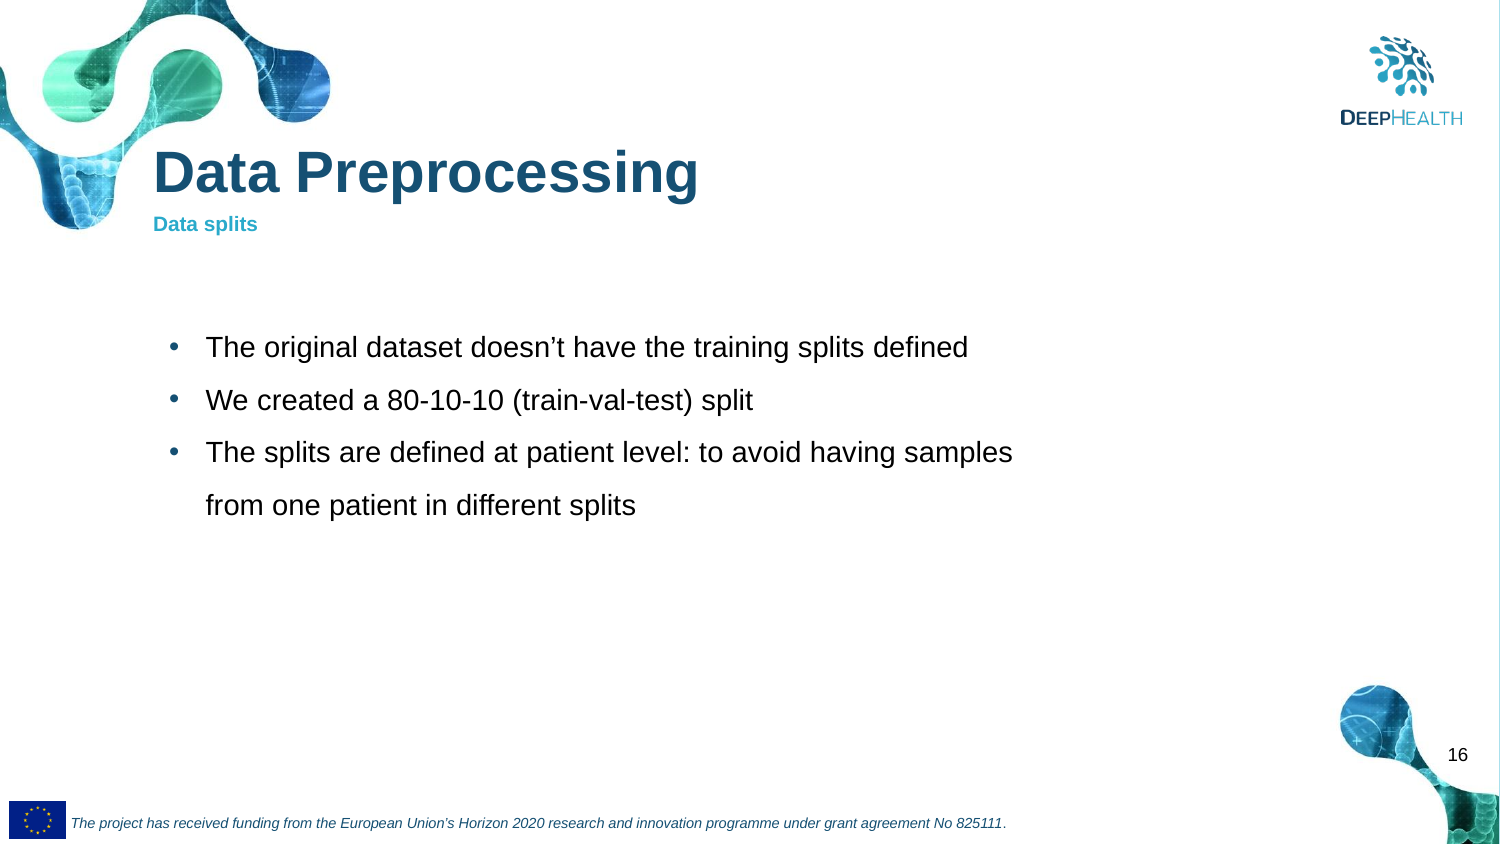

Data Preprocessing
Data splits
The original dataset doesn’t have the training splits defined
We created a 80-10-10 (train-val-test) split
The splits are defined at patient level: to avoid having samples from one patient in different splits